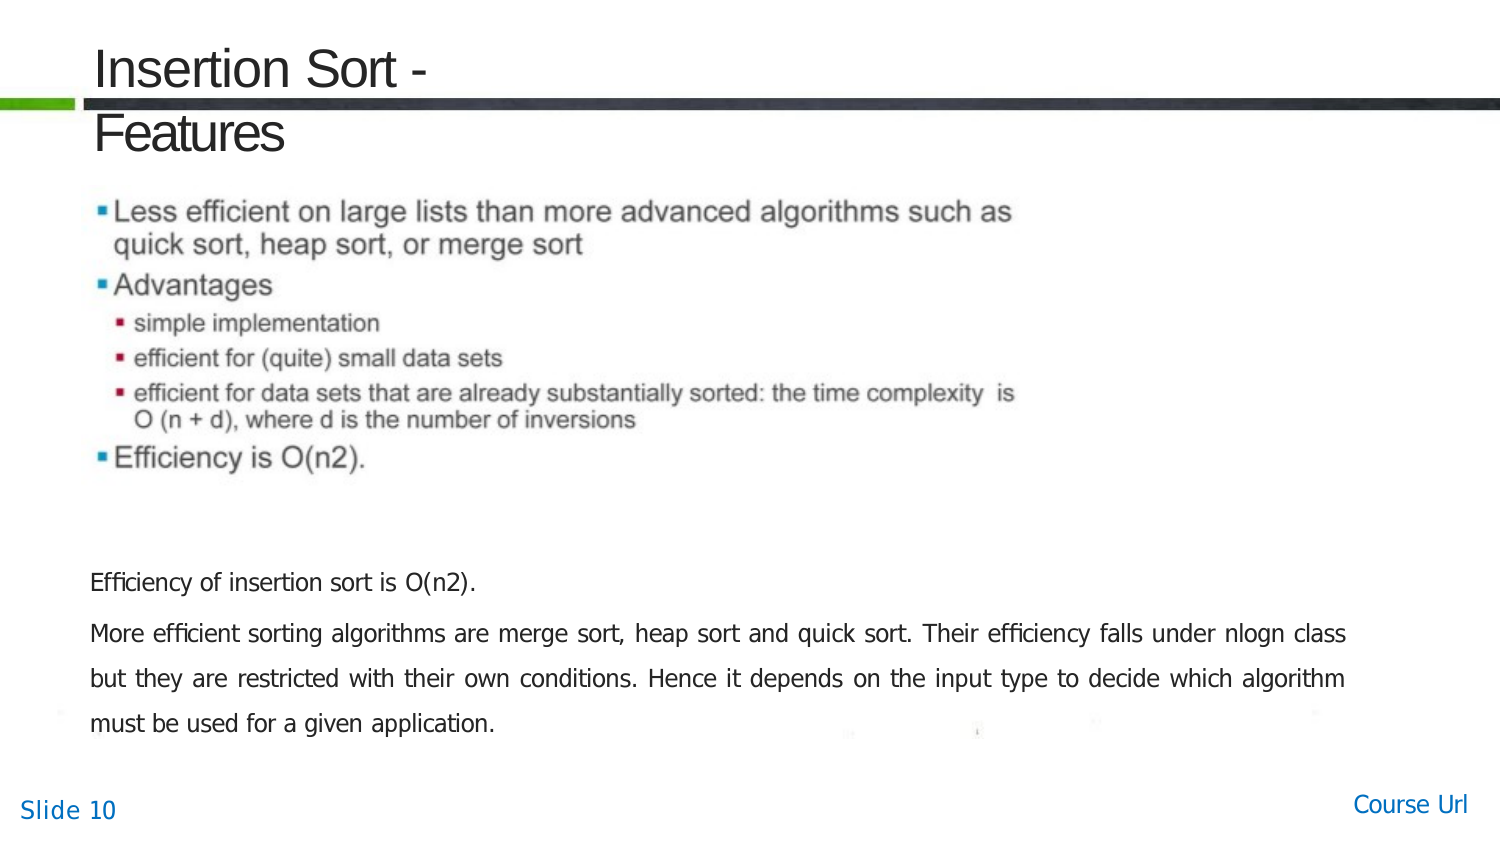

# Insertion Sort - Features

Efficiency of insertion sort is O(n2).
More efficient sorting algorithms are merge sort, heap sort and quick sort. Their efficiency falls under nlogn class  but they are restricted with their own conditions. Hence it depends on the input type to decide which algorithm  must be used for a given application.
Course Url
Slide 10